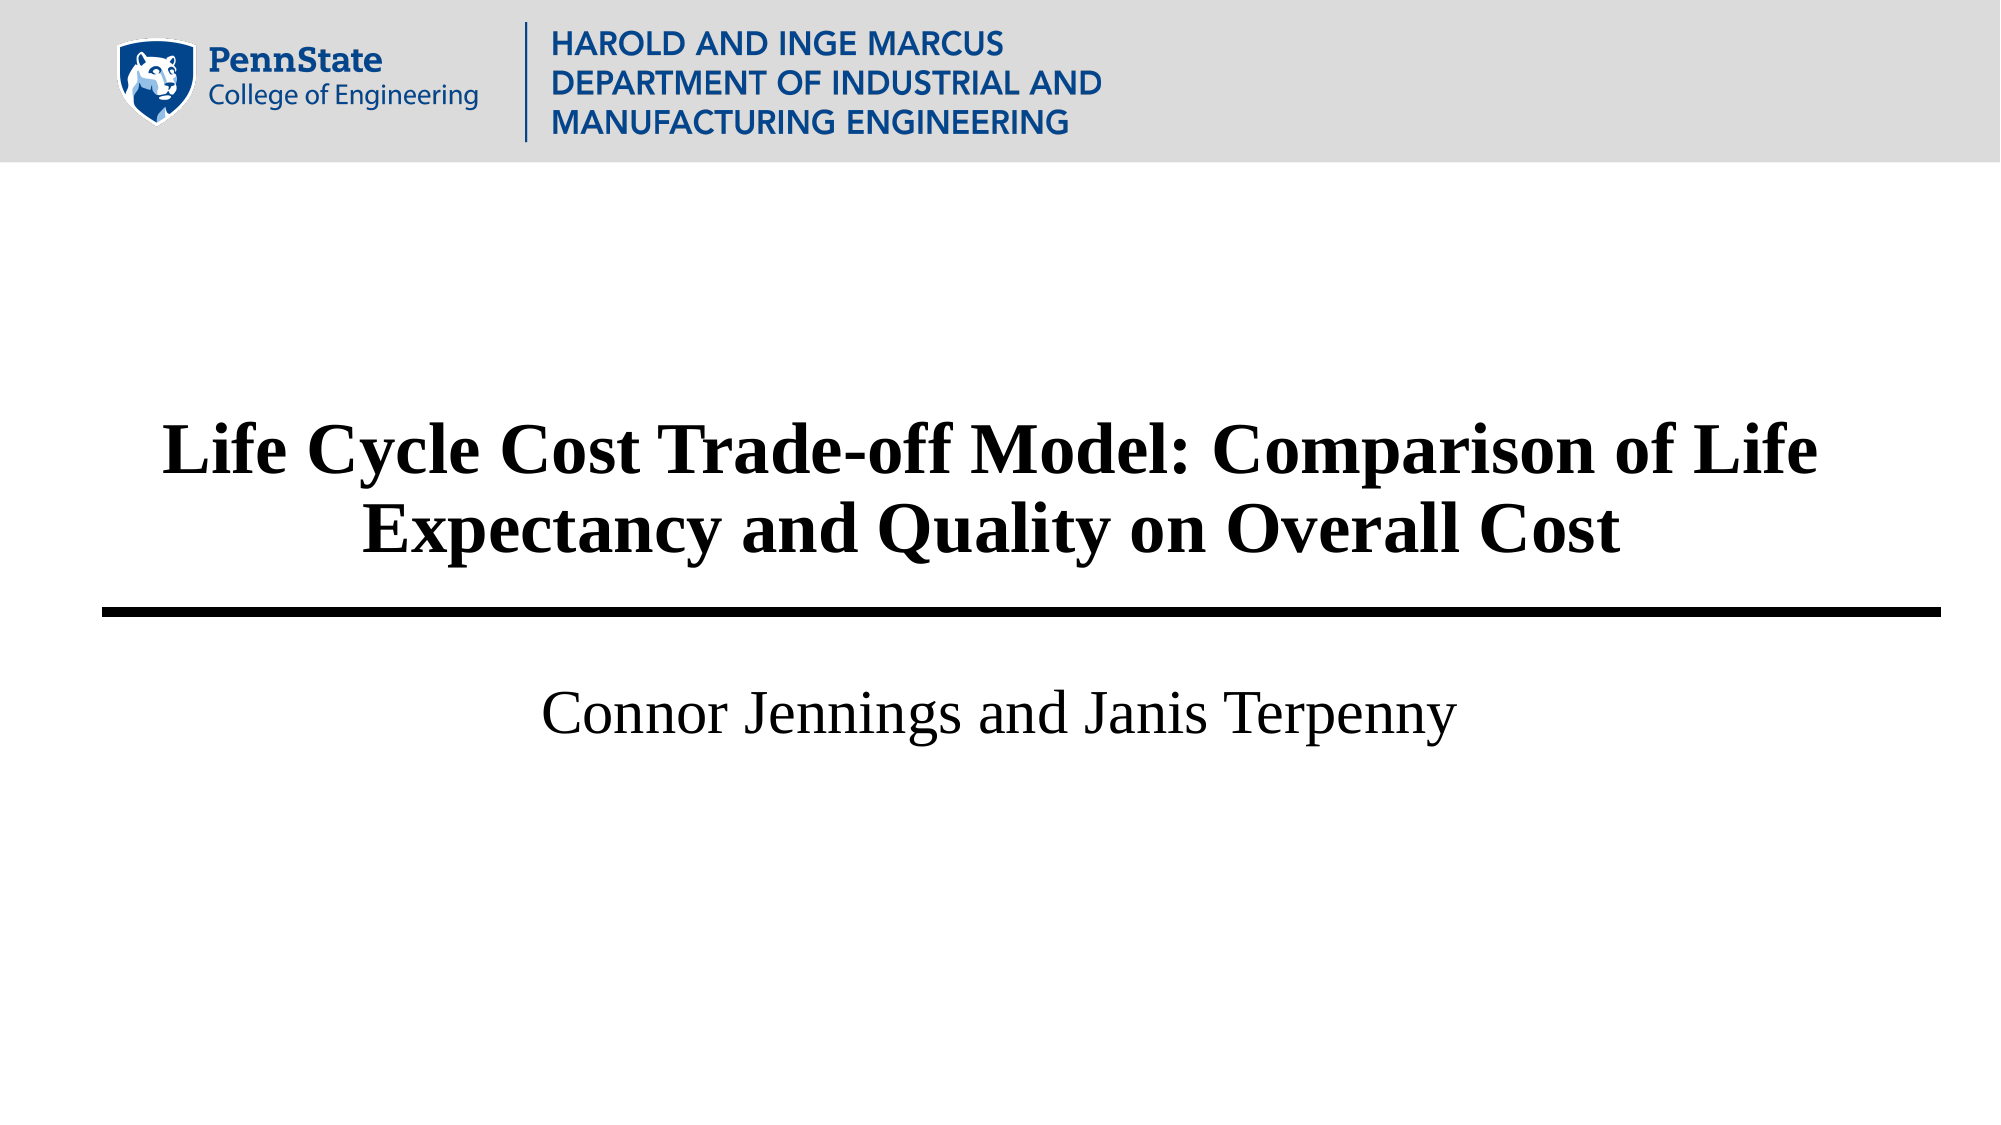

# Life Cycle Cost Trade-off Model: Comparison of Life Expectancy and Quality on Overall Cost

Connor Jennings and Janis Terpenny